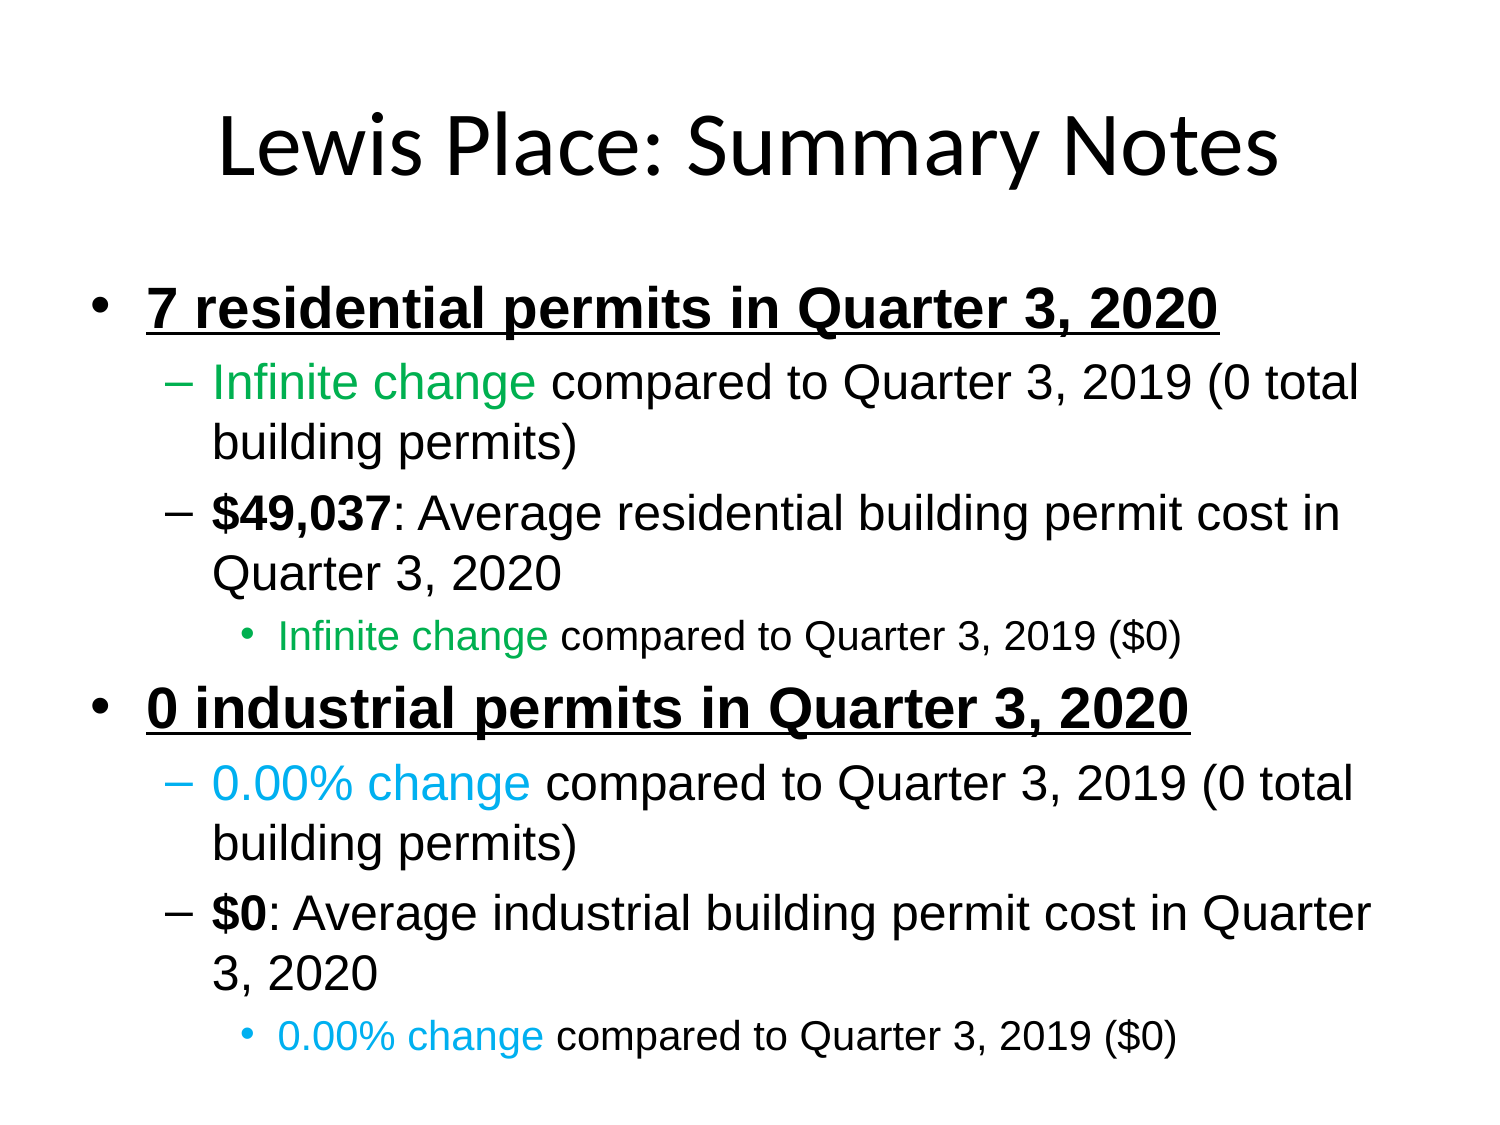

# Lewis Place: Summary Notes
7 residential permits in Quarter 3, 2020
Infinite change compared to Quarter 3, 2019 (0 total building permits)
$49,037: Average residential building permit cost in Quarter 3, 2020
Infinite change compared to Quarter 3, 2019 ($0)
0 industrial permits in Quarter 3, 2020
0.00% change compared to Quarter 3, 2019 (0 total building permits)
$0: Average industrial building permit cost in Quarter 3, 2020
0.00% change compared to Quarter 3, 2019 ($0)